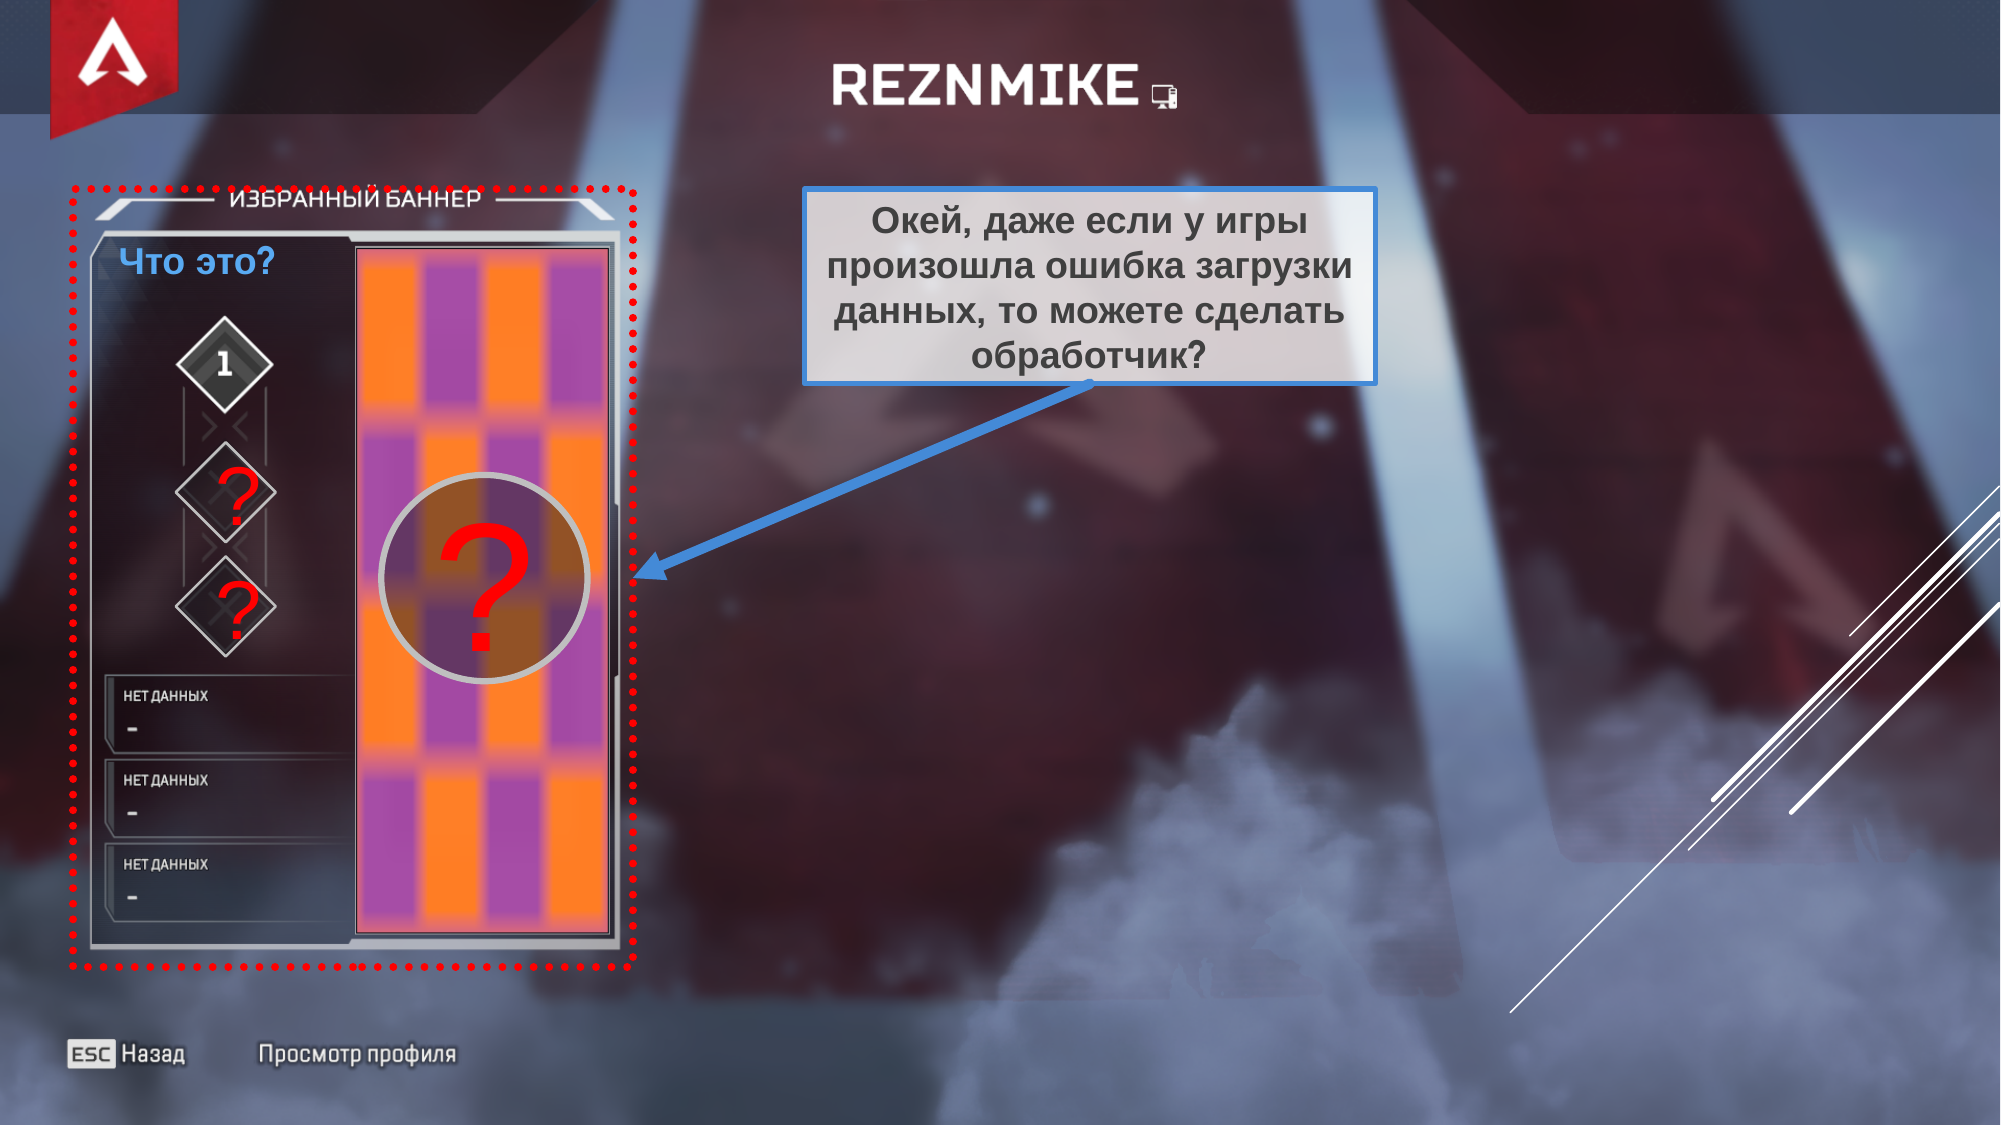

Окей, даже если у игры произошла ошибка загрузки данных, то можете сделать обработчик?
Что это?
?
?
?